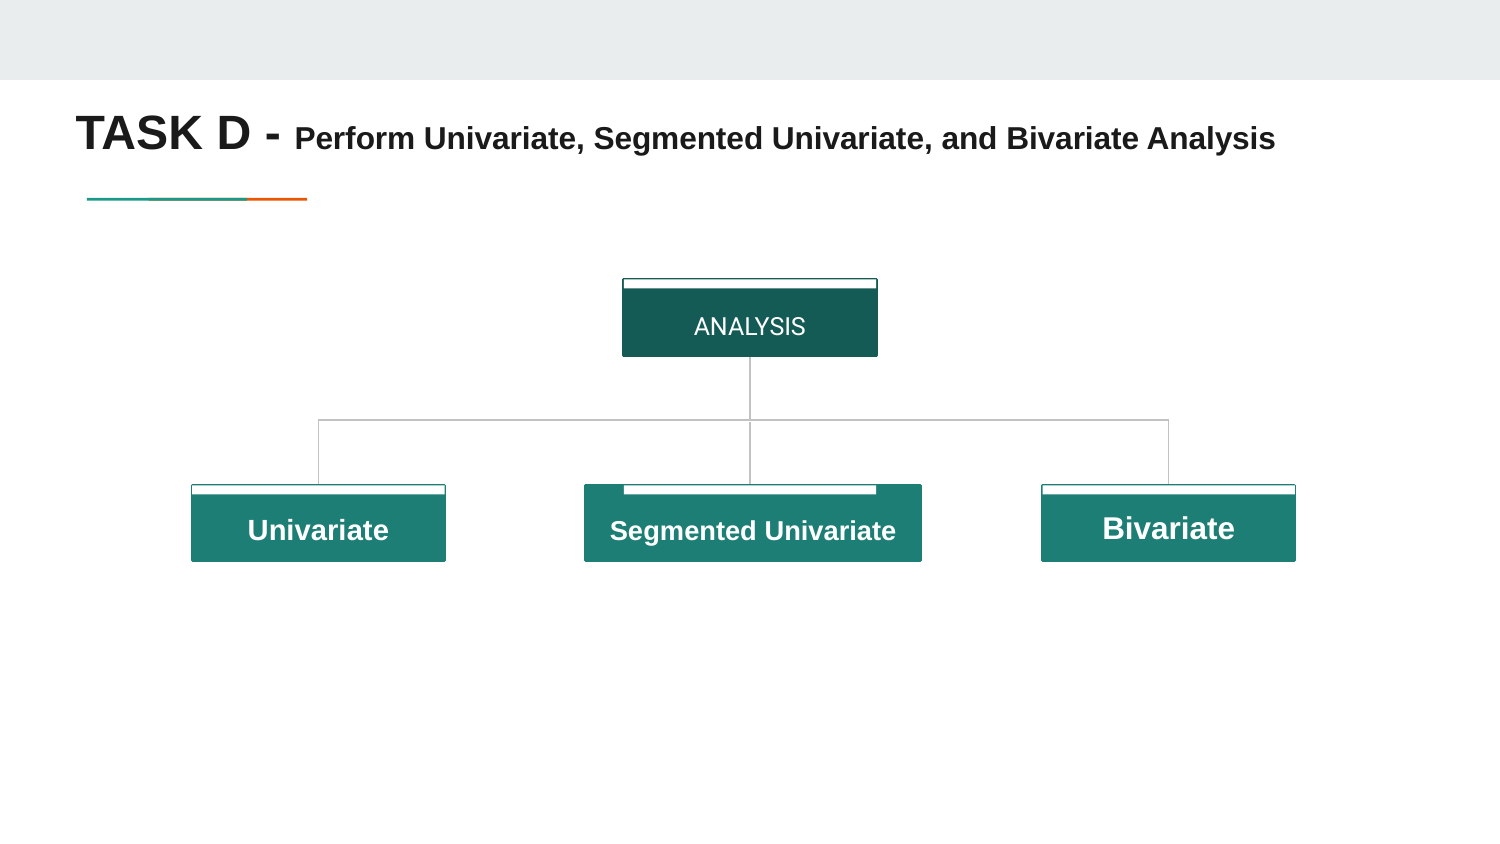

# TASK D - Perform Univariate, Segmented Univariate, and Bivariate Analysis

ANALYSIS

Bivariate

Univariate

Segmented Univariate